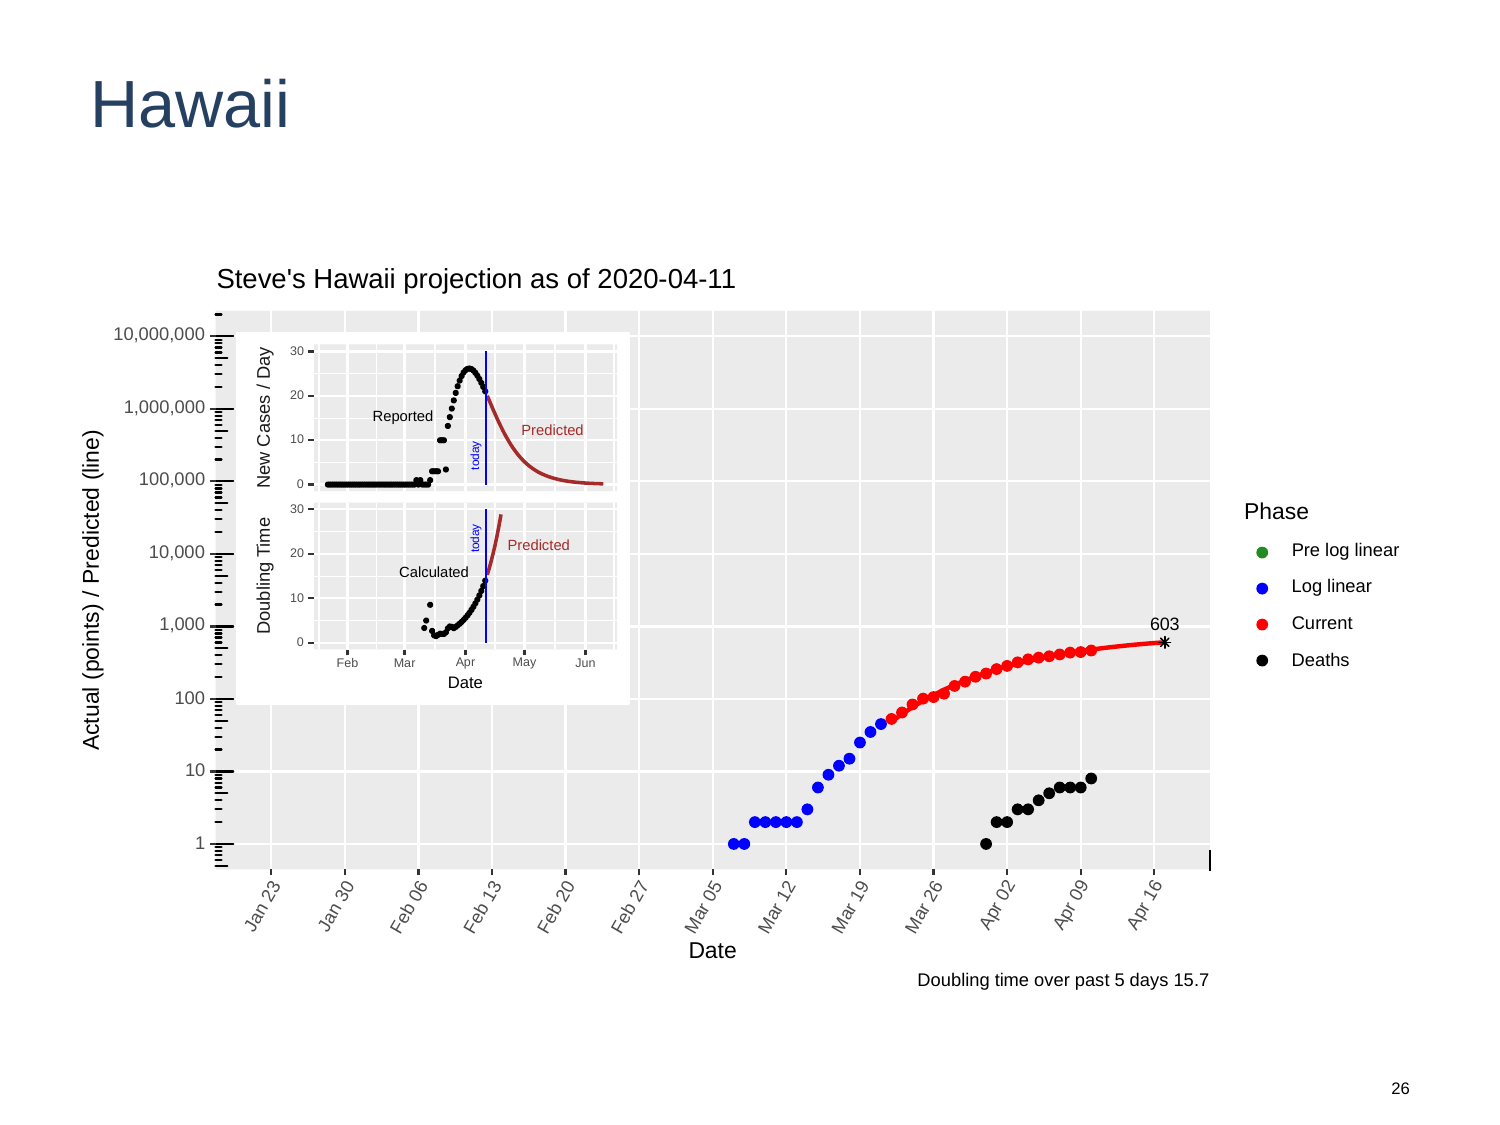

# Hawaii

Steve's Hawaii projection as of 2020-04-11

10,000,000

30

20

1,000,000

New Cases / Day
Reported

Predicted

10

today

100,000

0

Phase
30

today

Predicted
Pre log linear
10,000

20

Doubling Time
Calculated

Log linear

Actual (points) / Predicted (line)

10

1,000
Current

603

0

Deaths

May

Apr
Jun
Feb
Mar

Date

100

10

1

Apr 02
Apr 09
Apr 16
Jan 23
Jan 30
Mar 05
Mar 19
Mar 26
Feb 13
Mar 12
Feb 06
Feb 20
Feb 27
Date
Doubling time over past 5 days 15.7
26